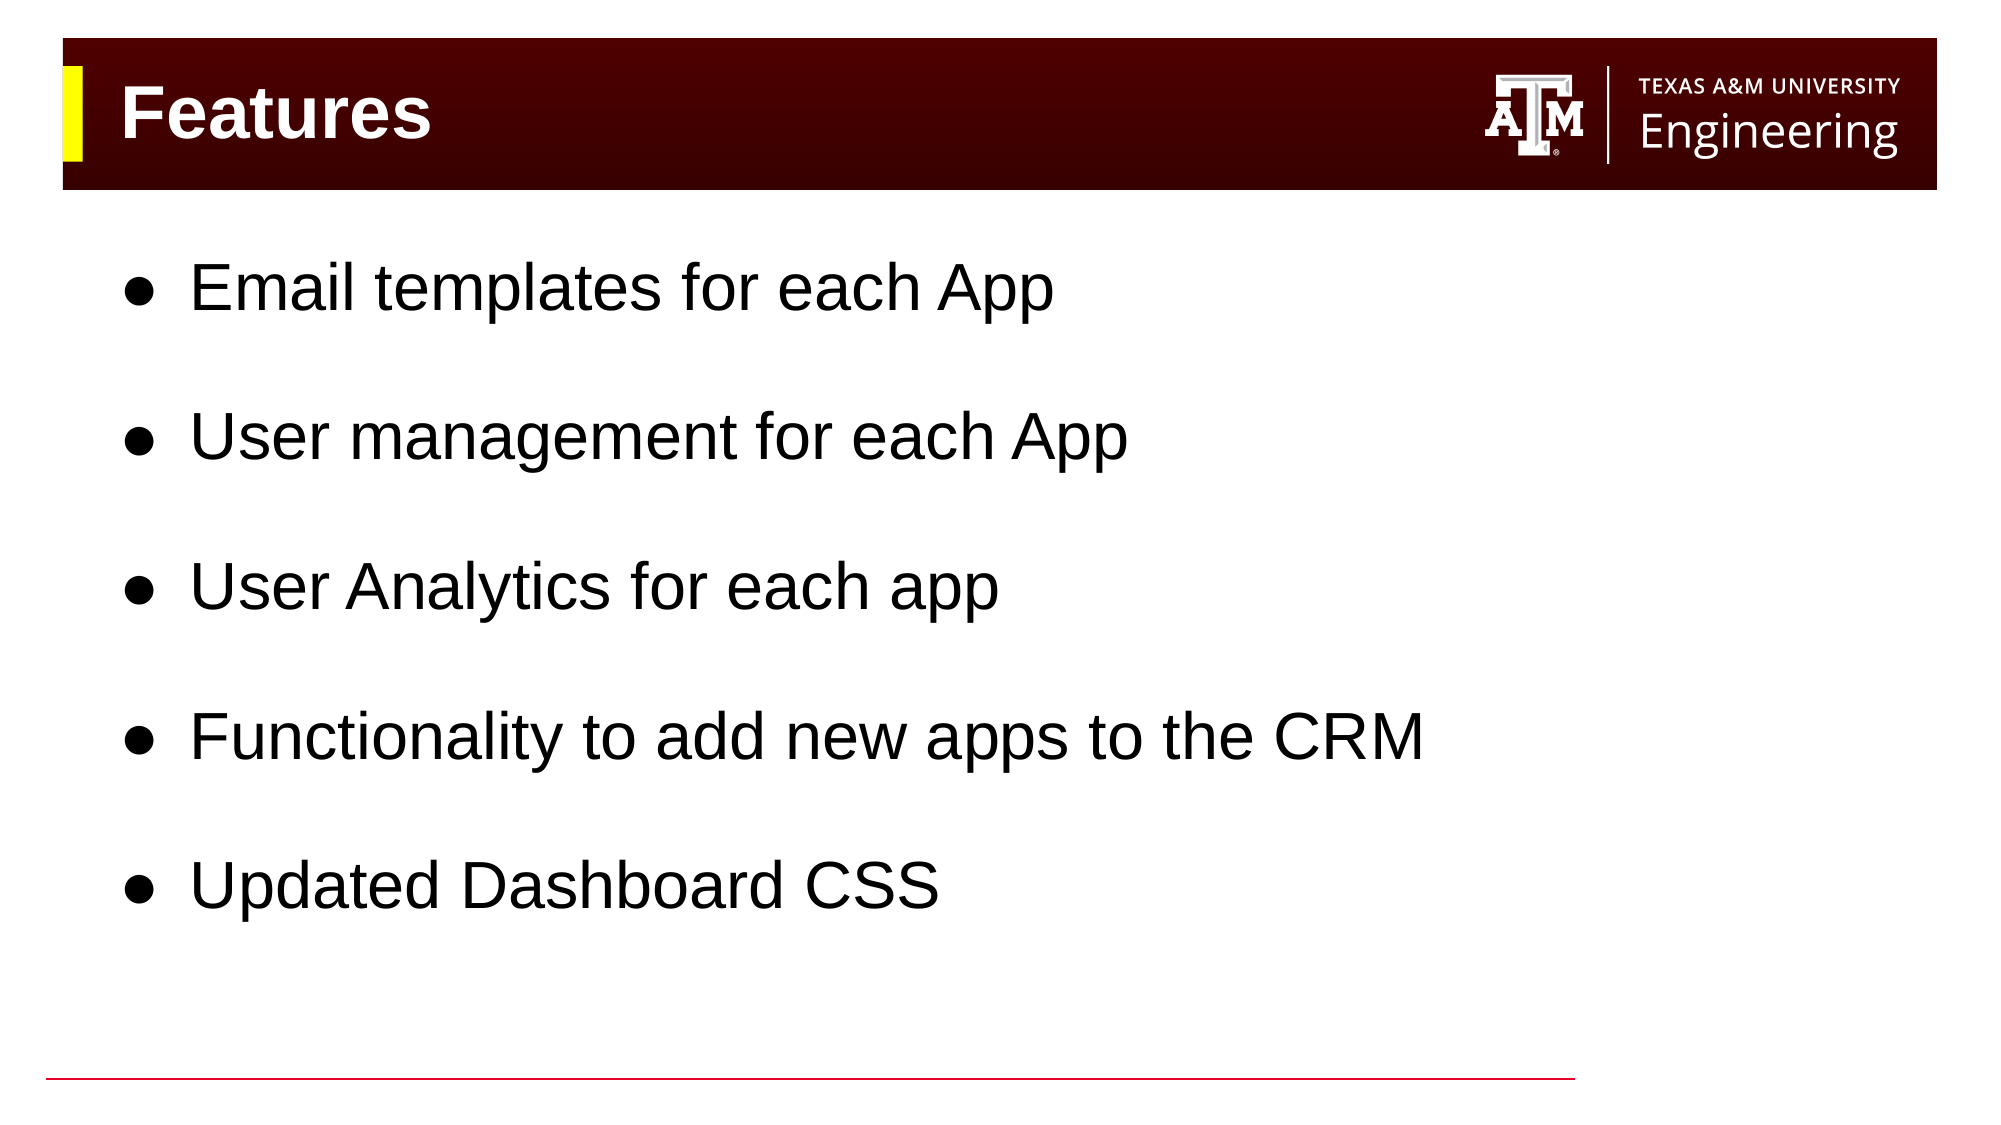

# Features
Email templates for each App

User management for each App

User Analytics for each app

Functionality to add new apps to the CRM

Updated Dashboard CSS